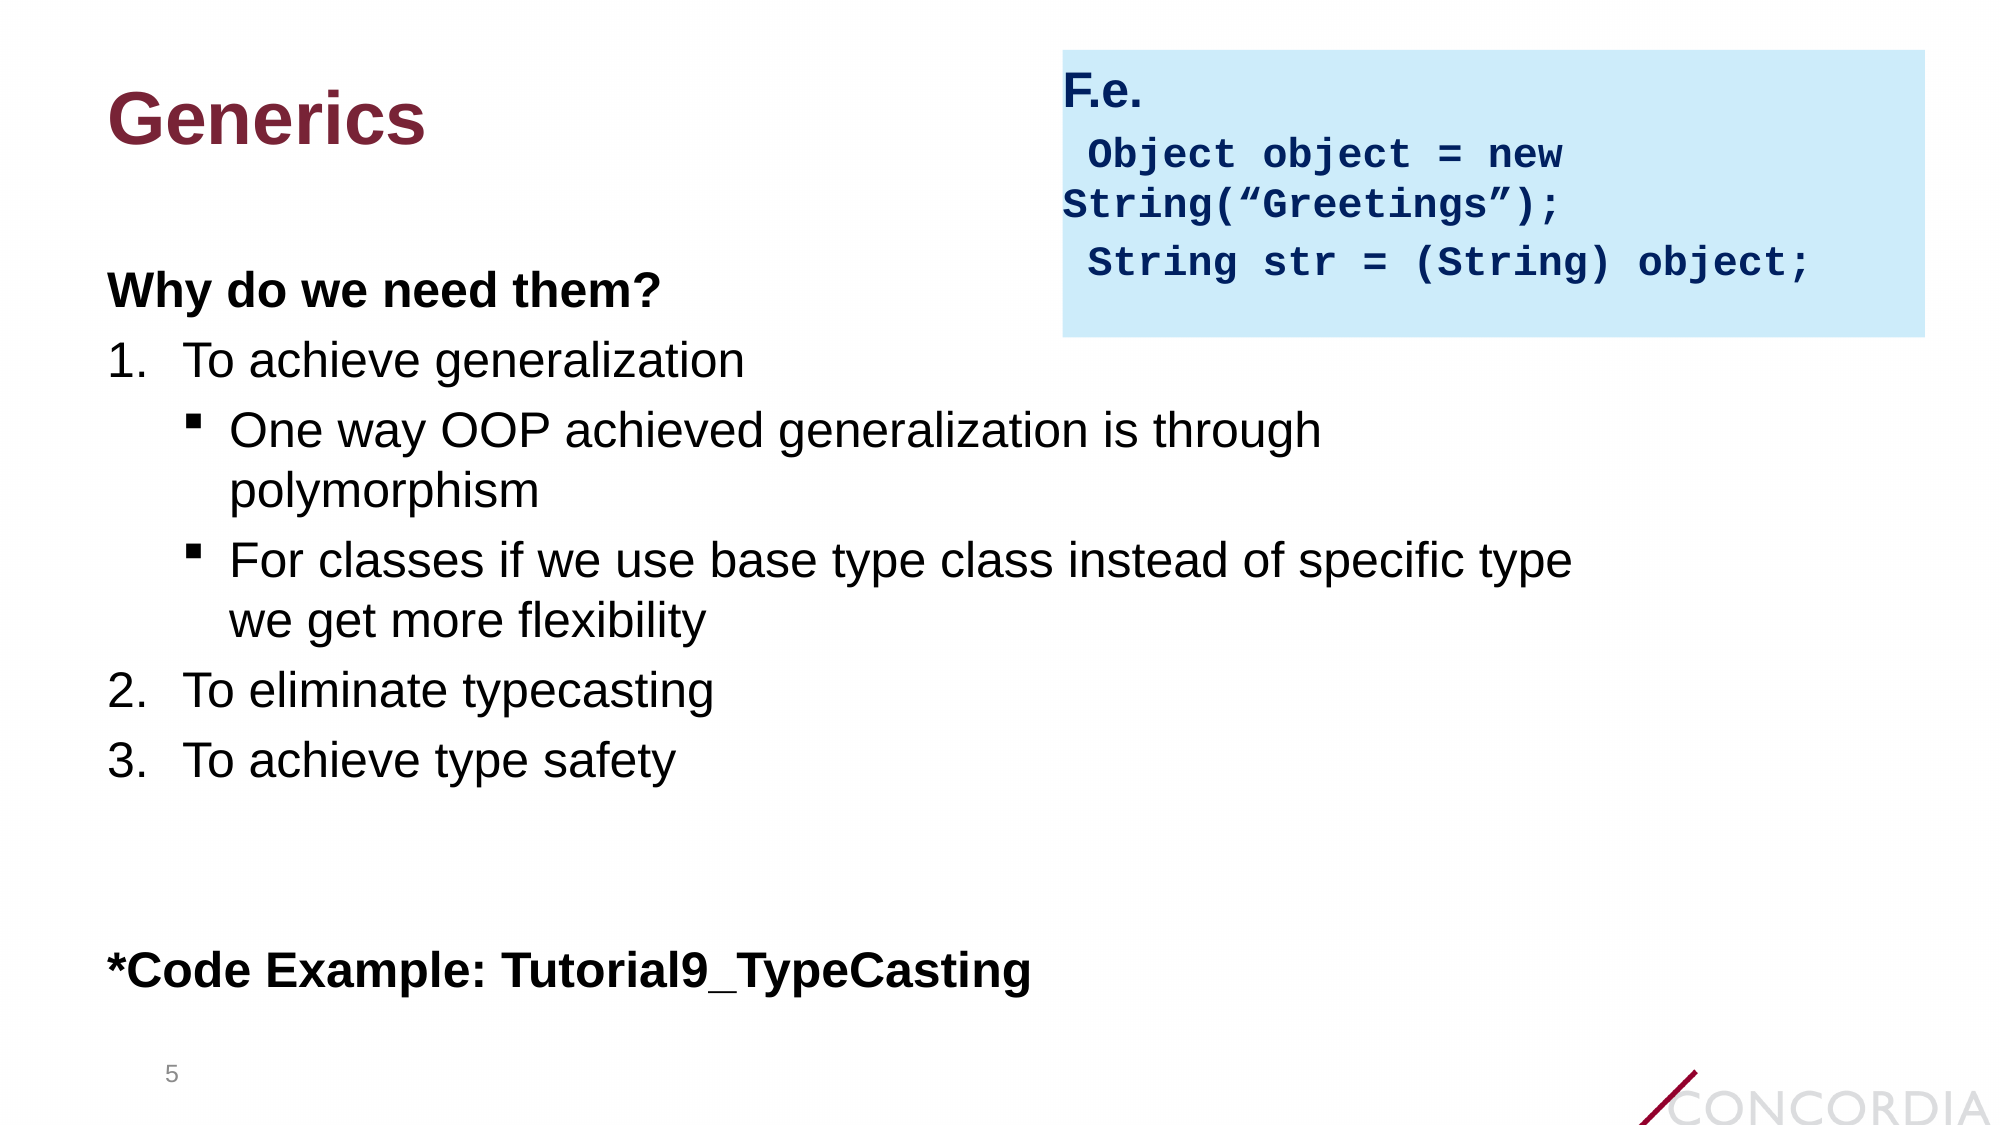

F.e.
 Object object = new String(“Greetings”);
 String str = (String) object;

# Generics
Why do we need them?
To achieve generalization
One way OOP achieved generalization is through polymorphism
For classes if we use base type class instead of specific type we get more flexibility
To eliminate typecasting
To achieve type safety

*Code Example: Tutorial9_TypeCasting

5